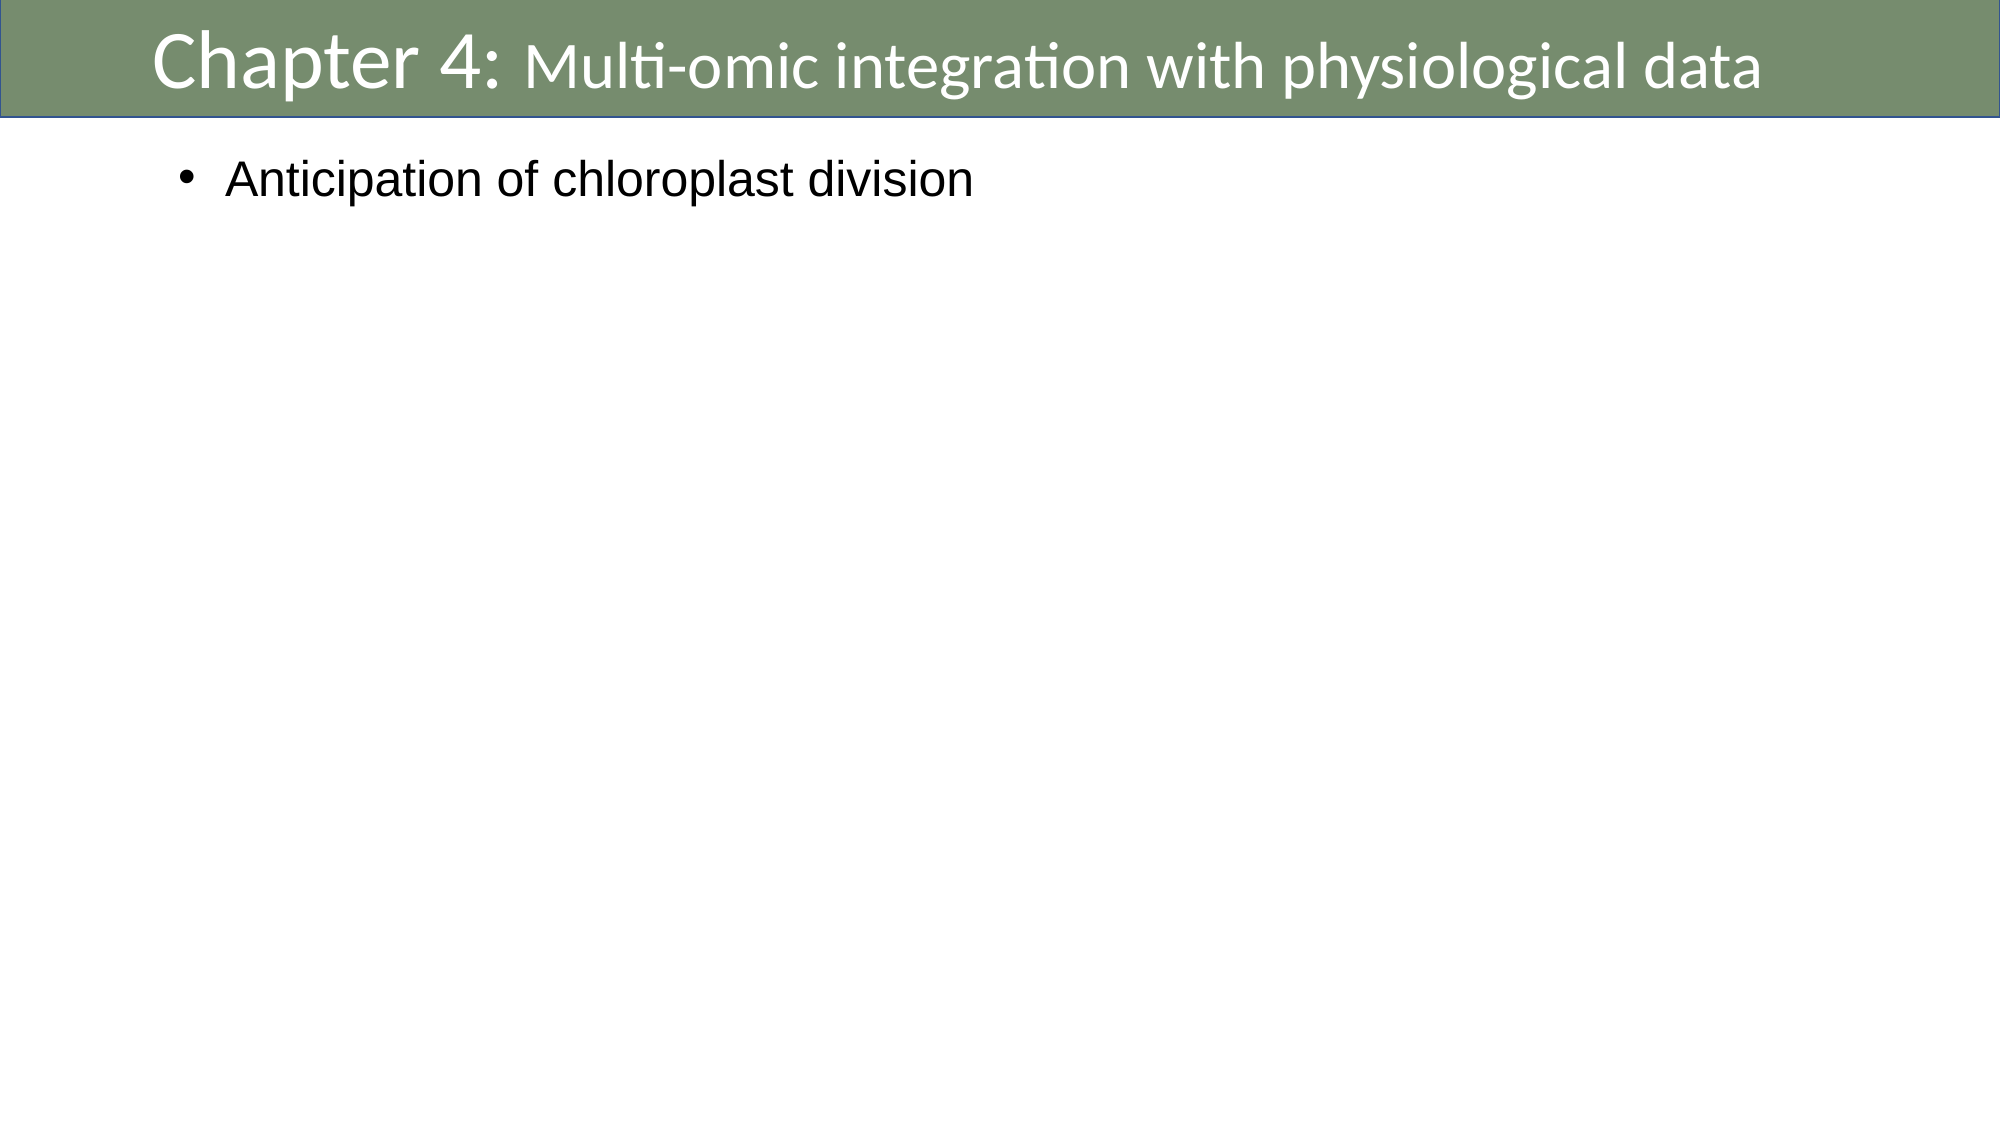

Chapter 4: Multi-omic integration with physiological data

Anticipation of chloroplast division